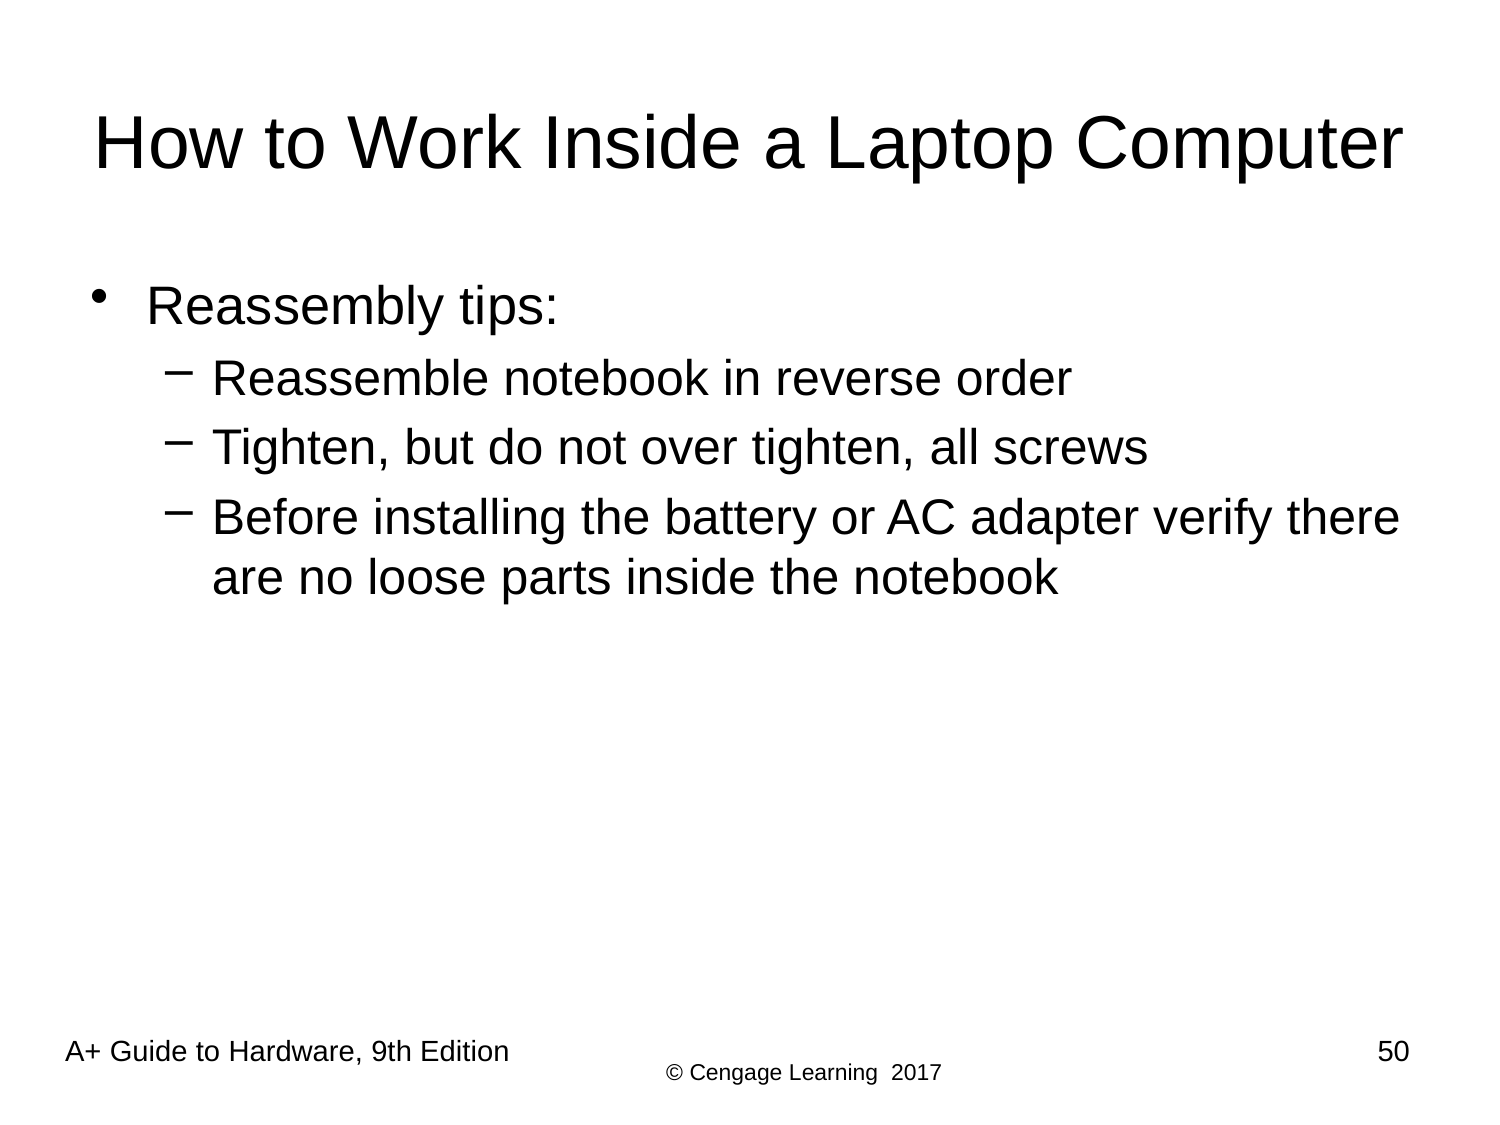

# How to Work Inside a Laptop Computer
Reassembly tips:
Reassemble notebook in reverse order
Tighten, but do not over tighten, all screws
Before installing the battery or AC adapter verify there are no loose parts inside the notebook

50
A+ Guide to Hardware, 9th Edition